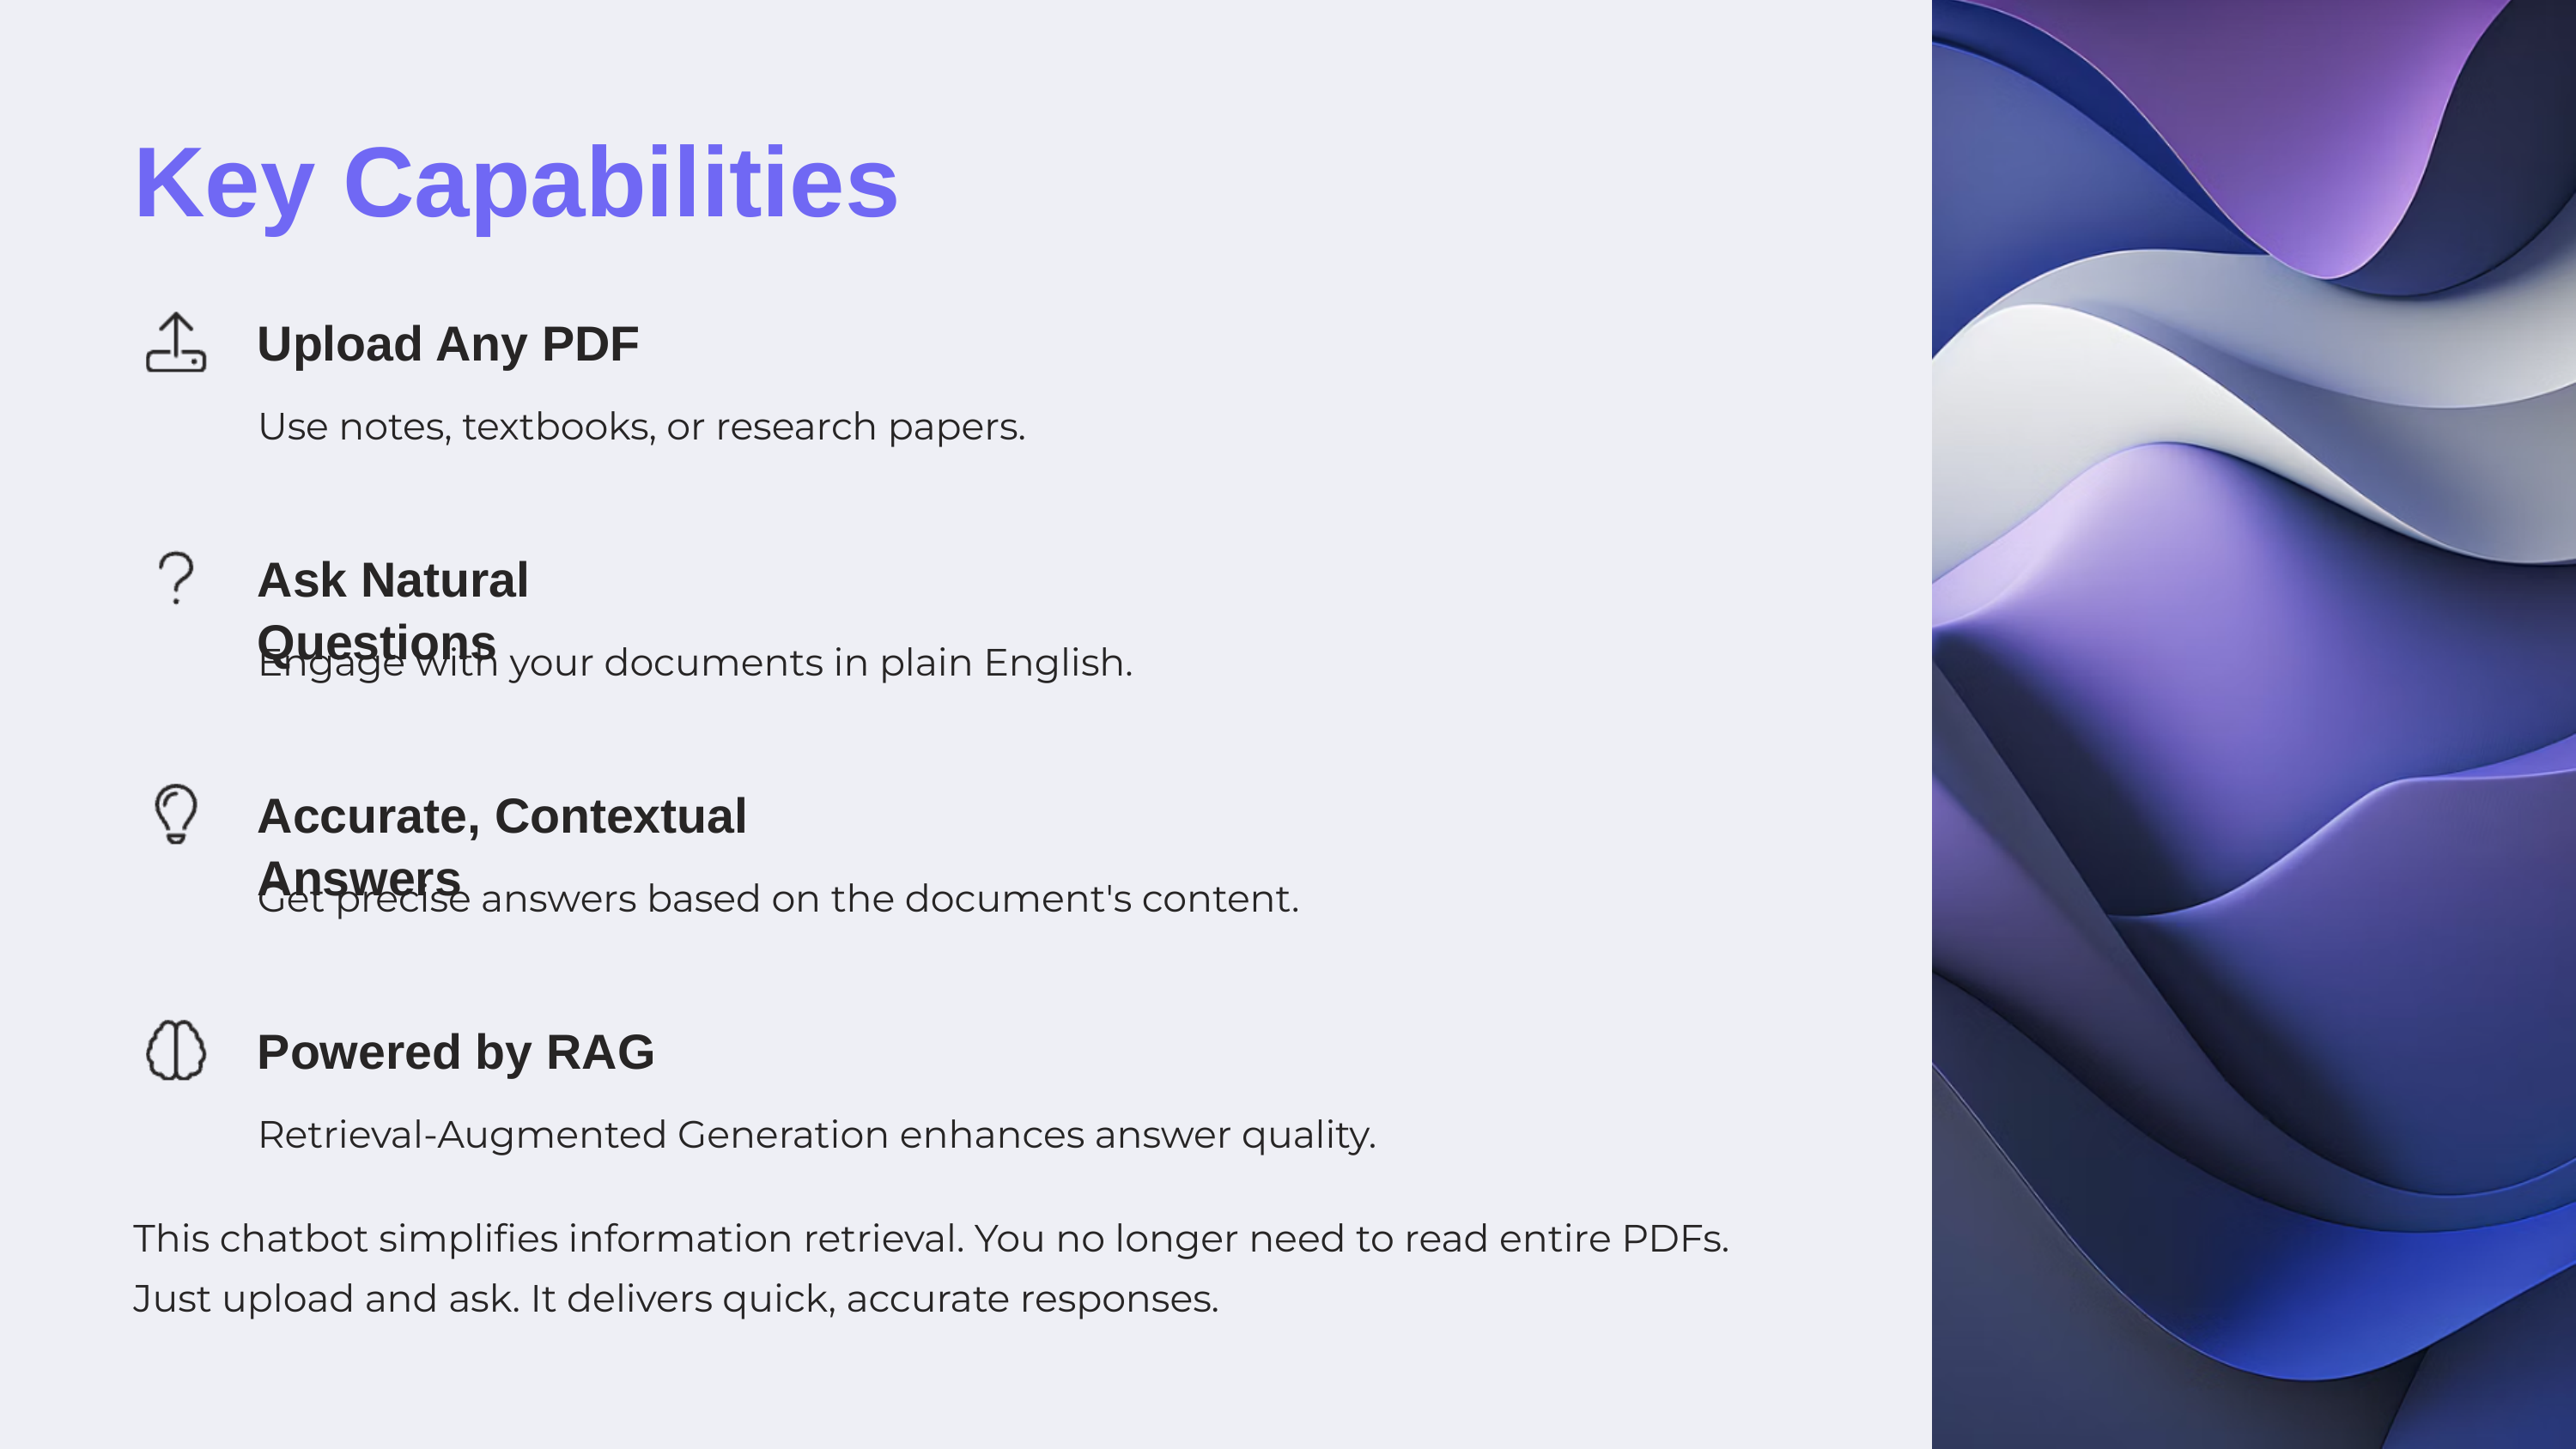

Key Capabilities

Upload Any PDF
Use notes, textbooks, or research papers.

Ask Natural Questions
Engage with your documents in plain English.

Accurate, Contextual Answers
Get precise answers based on the document's content.

Powered by RAG
Retrieval-Augmented Generation enhances answer quality.
This chatbot simplifies information retrieval. You no longer need to read entire PDFs. Just upload and ask. It delivers quick, accurate responses.